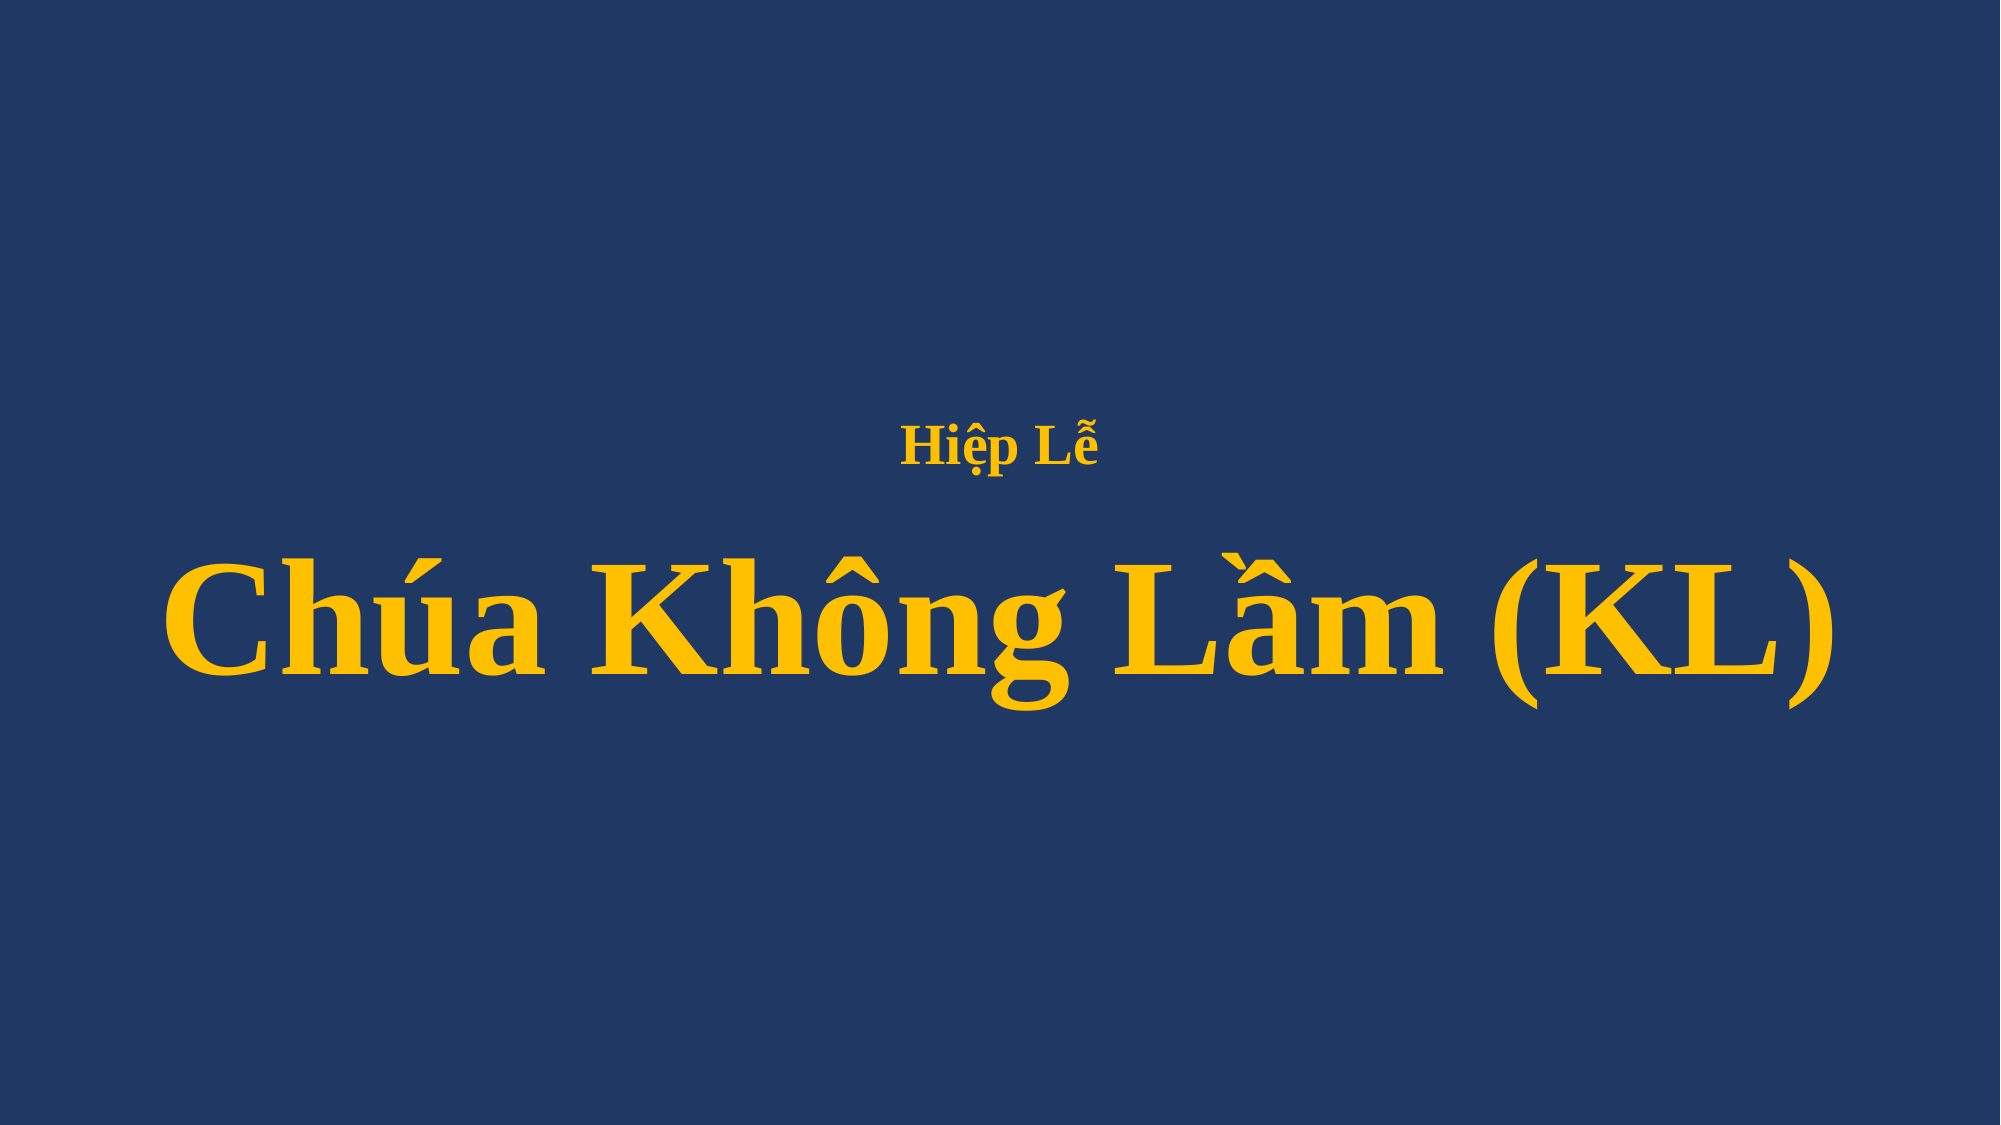

# Hiệp Lễ Chúa Không Lầm (KL)